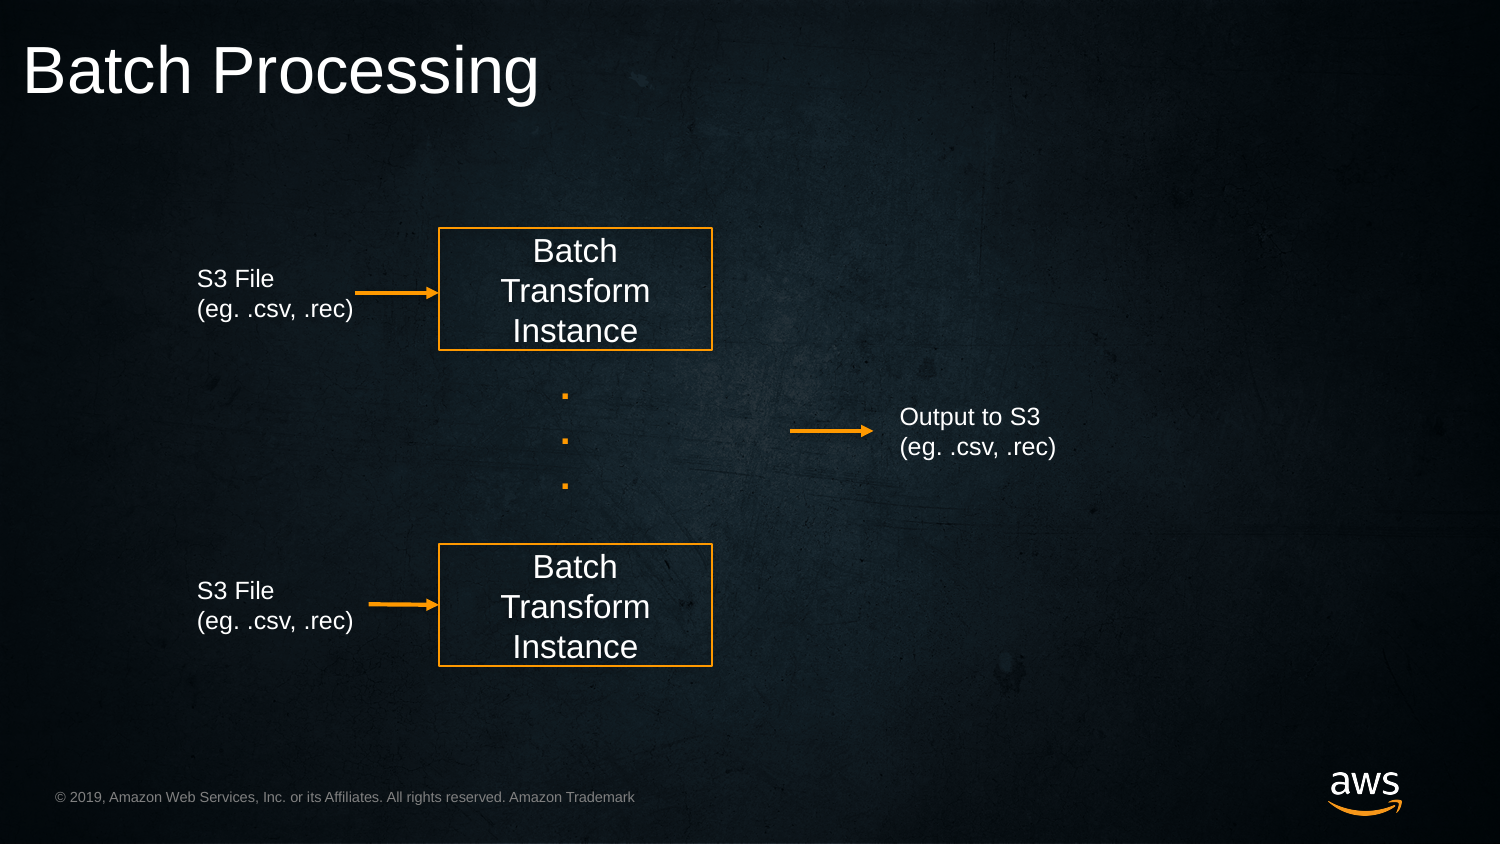

Batch Processing
Batch Transform Instance
S3 File
(eg. .csv, .rec)
.
.
.
Output to S3
(eg. .csv, .rec)
Batch Transform Instance
S3 File
(eg. .csv, .rec)